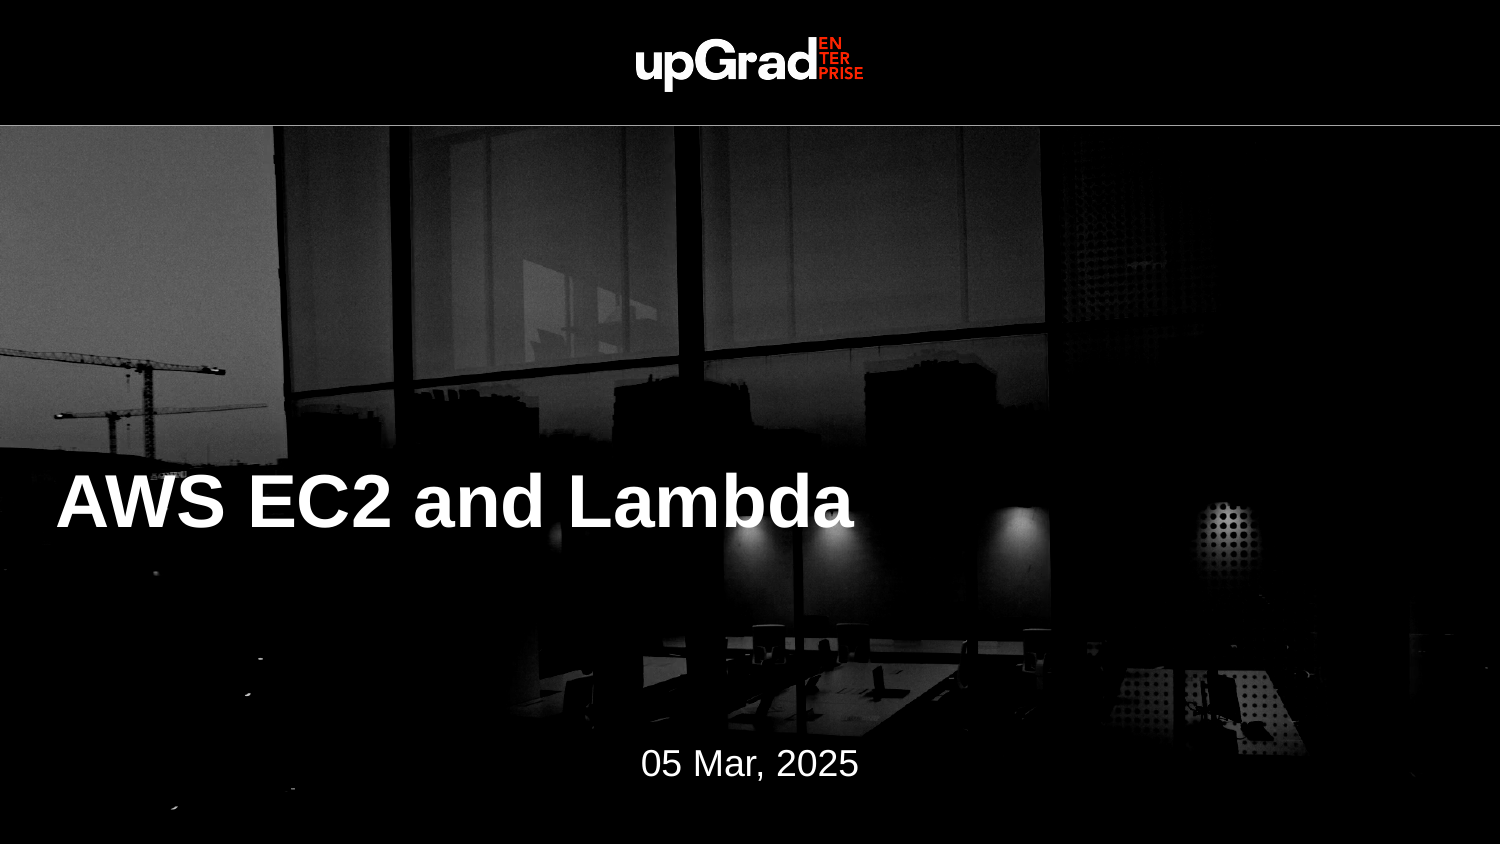

AWS EC2 and Lambda
05 Mar, 2025
1